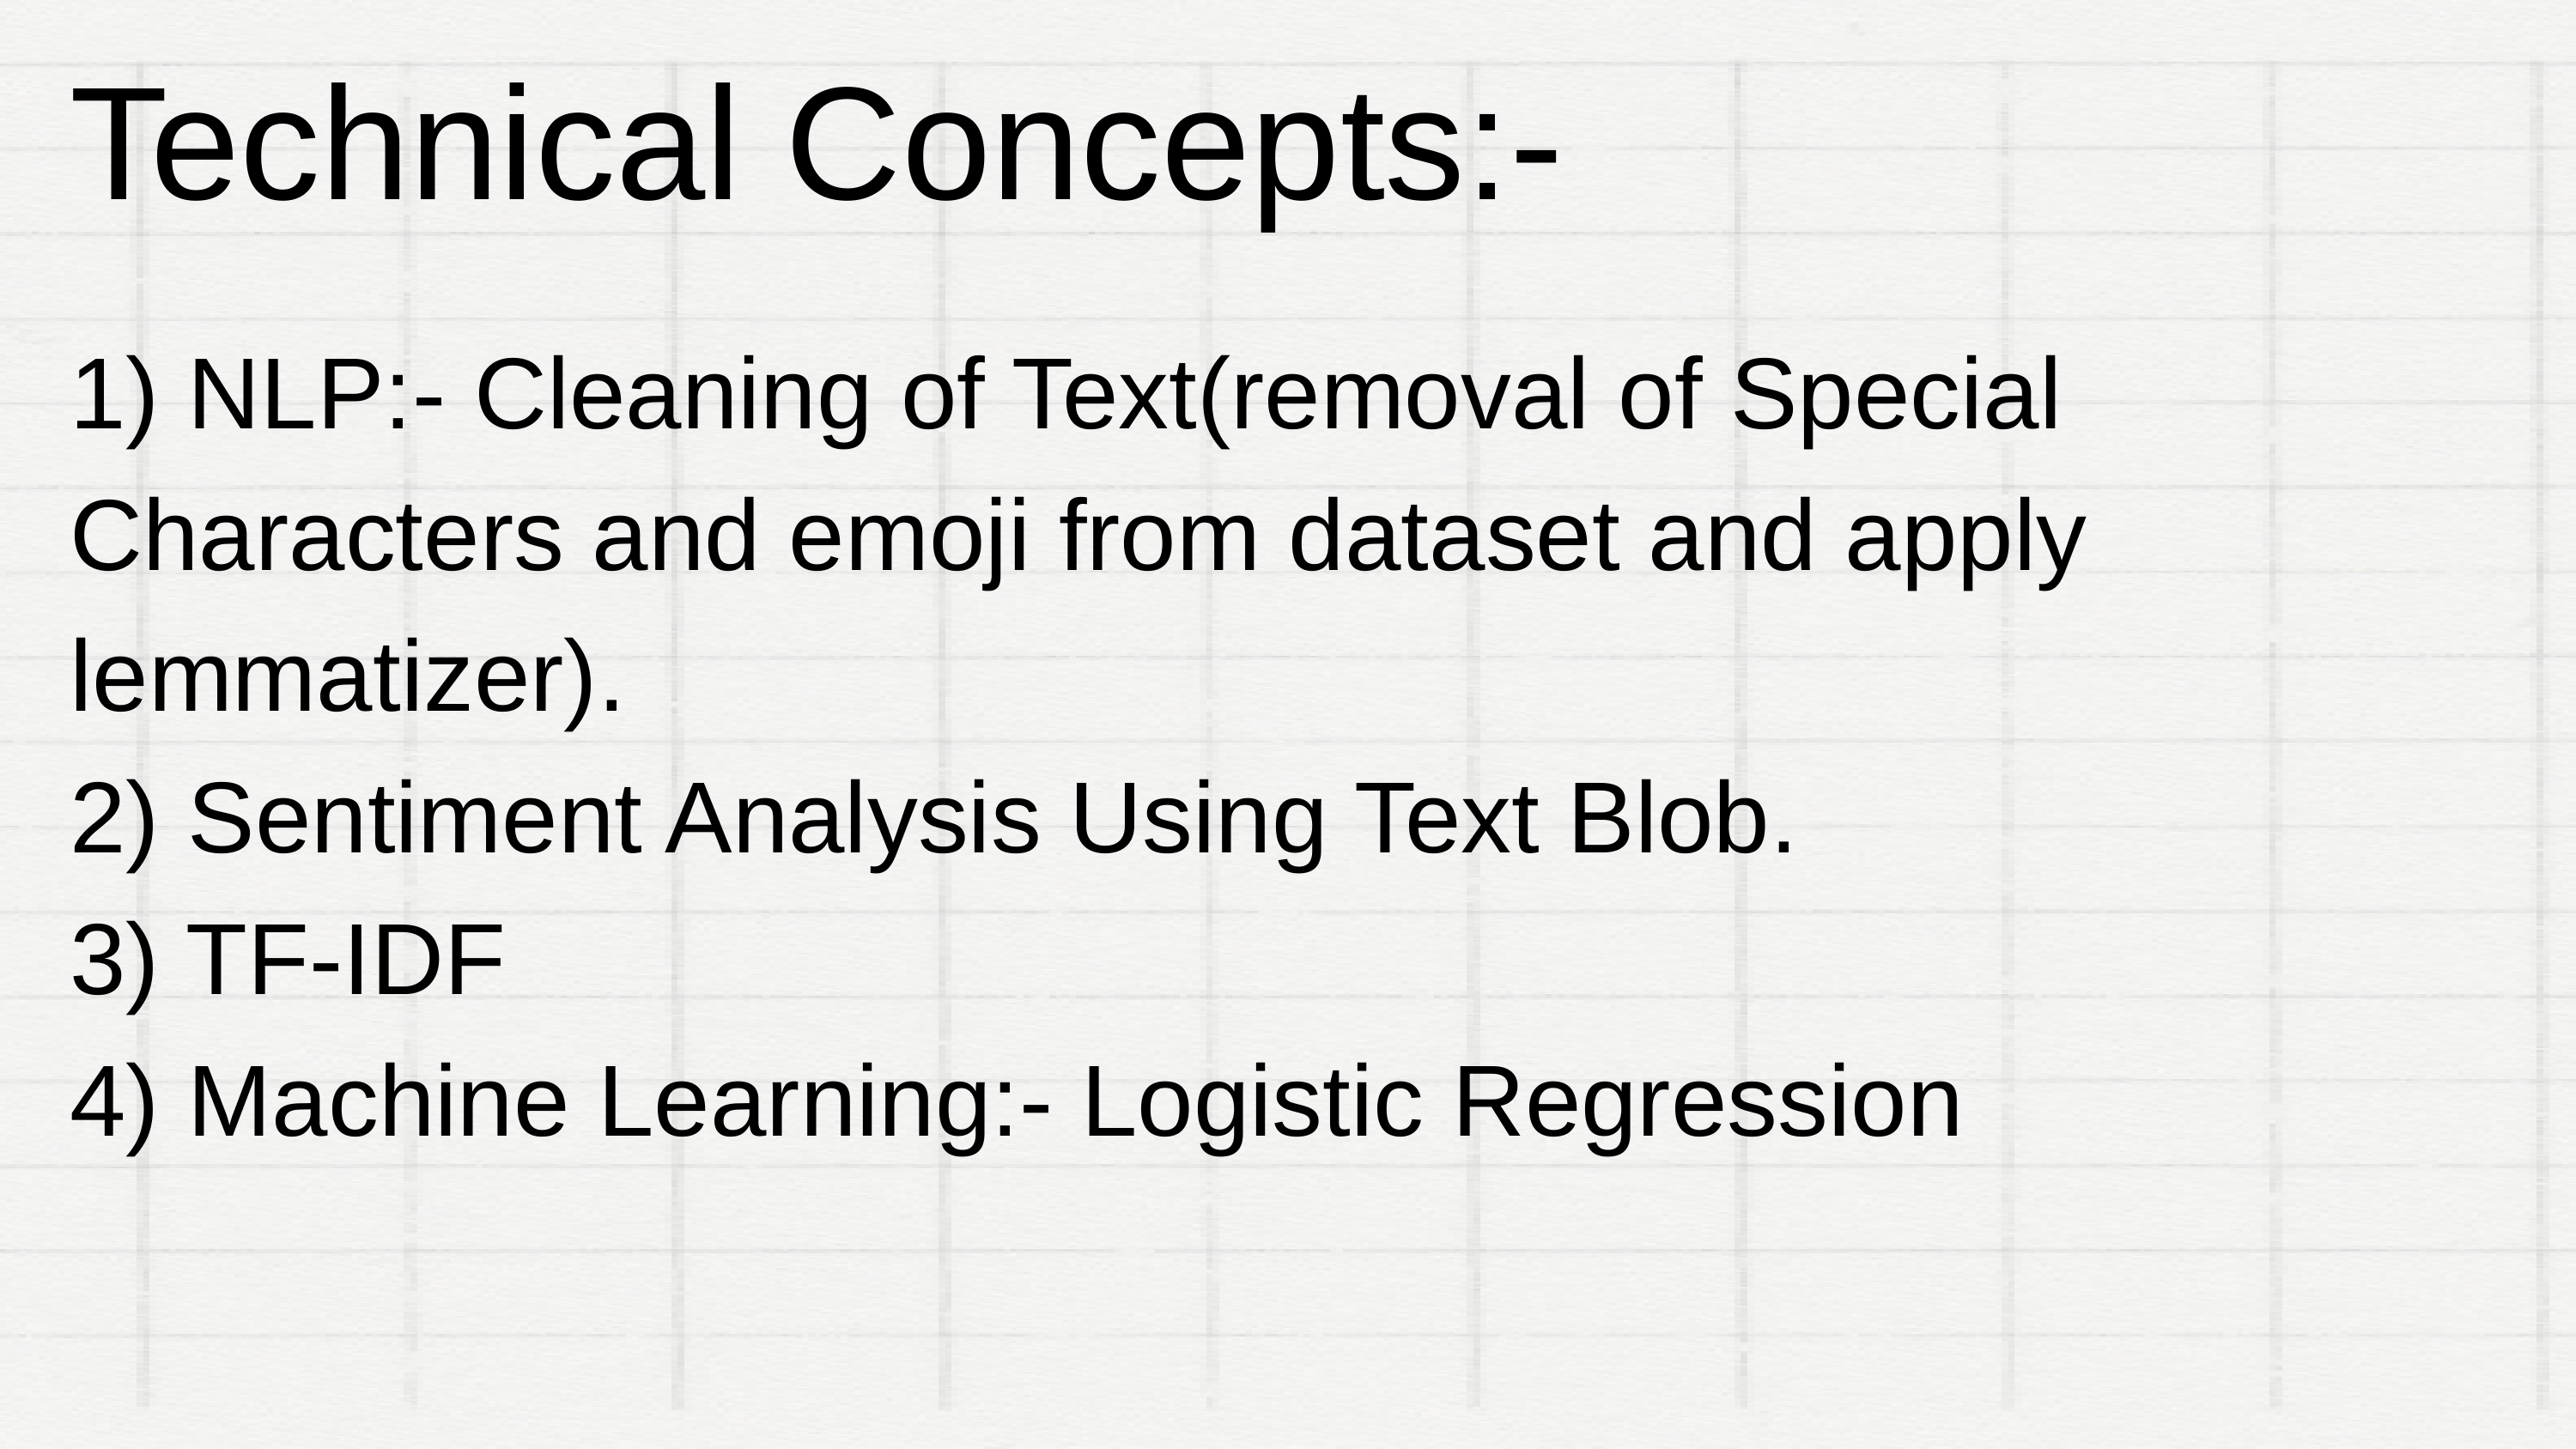

Technical Concepts:-
1) NLP:- Cleaning of Text(removal of Special Characters and emoji from dataset and apply lemmatizer).
2) Sentiment Analysis Using Text Blob.
3) TF-IDF
4) Machine Learning:- Logistic Regression